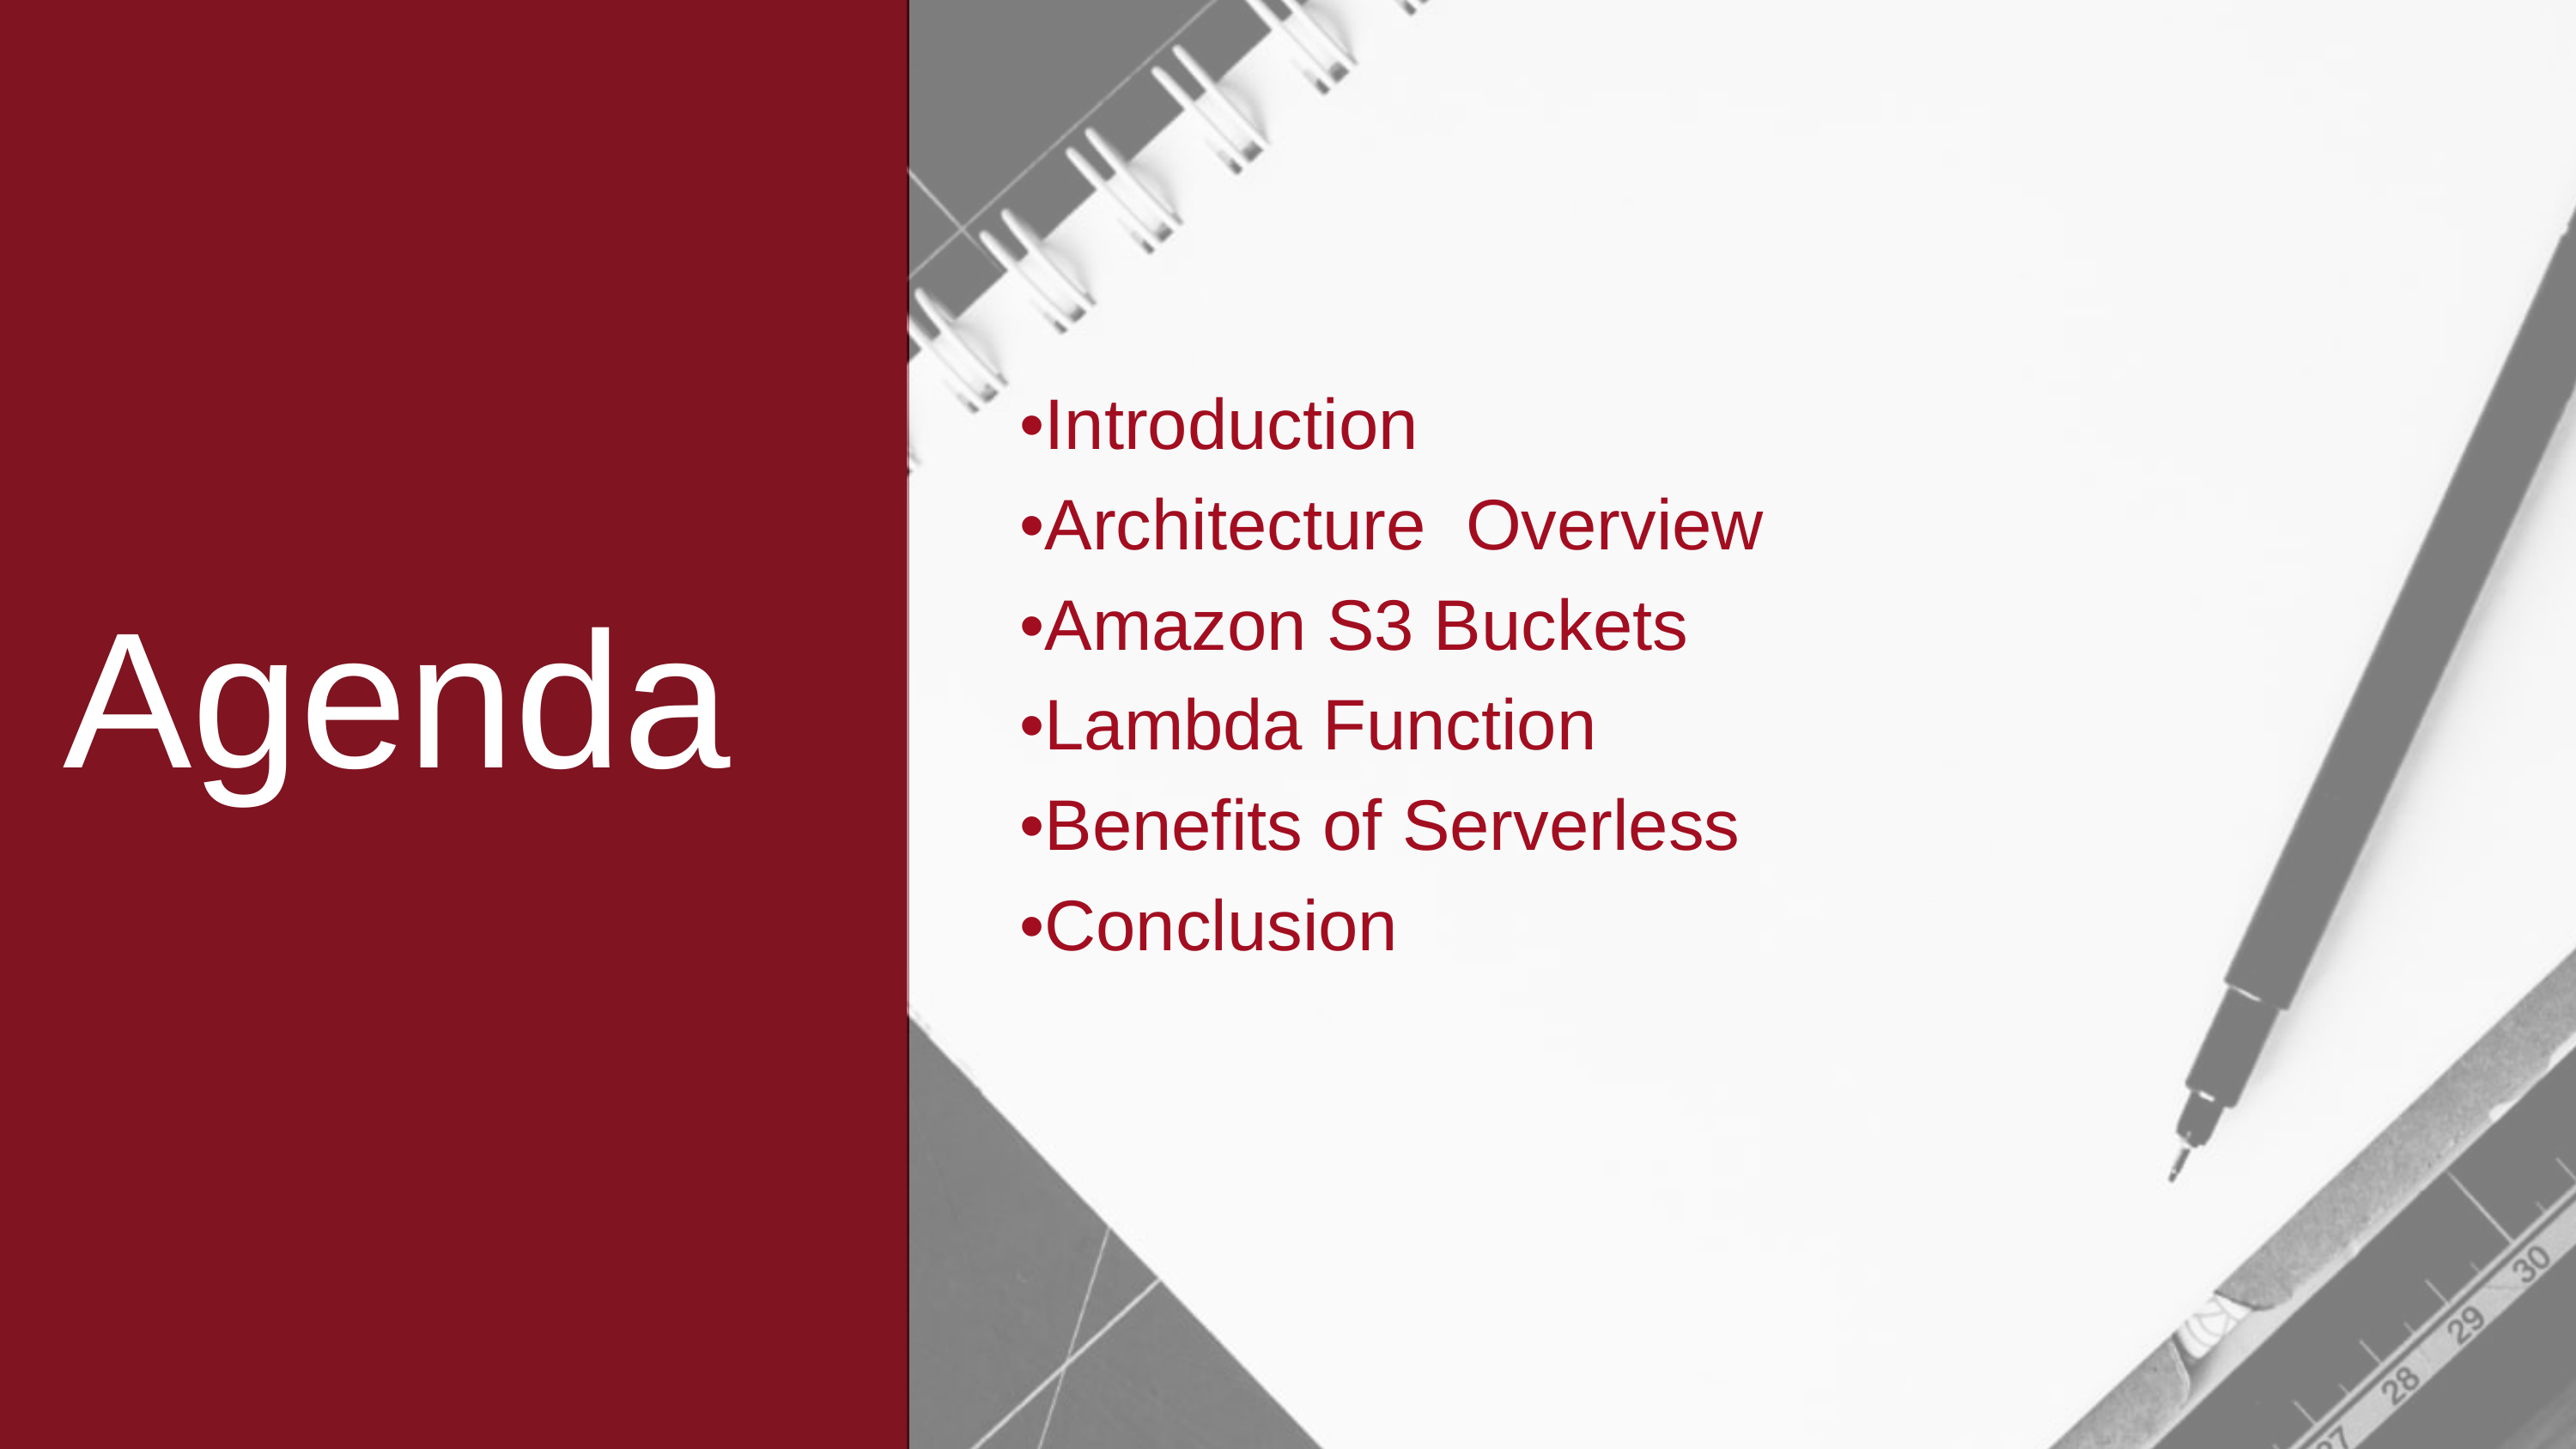

•Introduction​
•Architecture  Overview
•Amazon S3 Buckets
•Lambda Function
•Benefits of Serverless
•Conclusion

Agenda